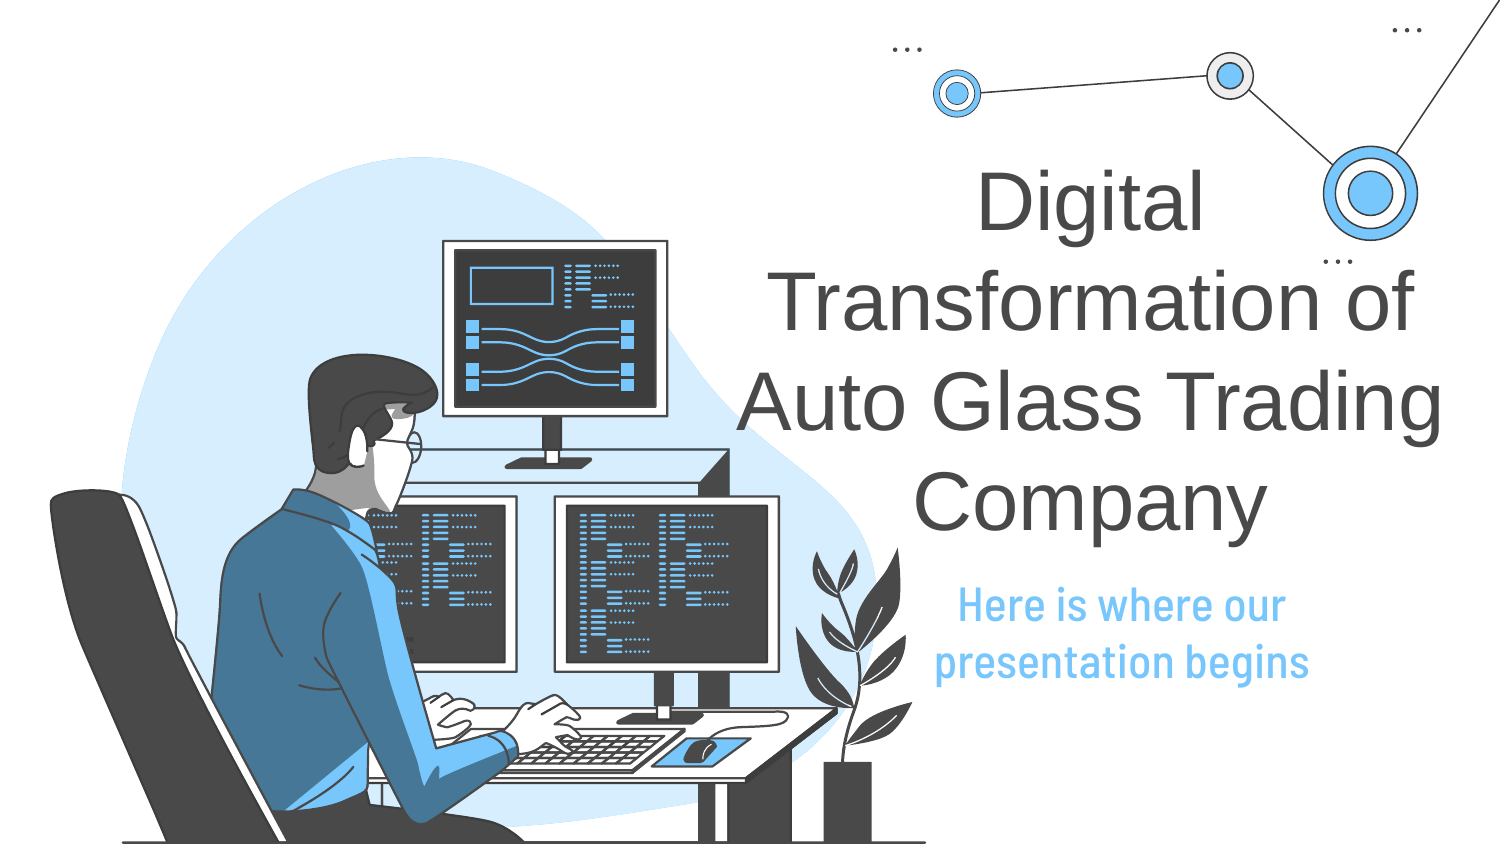

# Digital Transformation of Auto Glass Trading Company
Here is where our
presentation begins